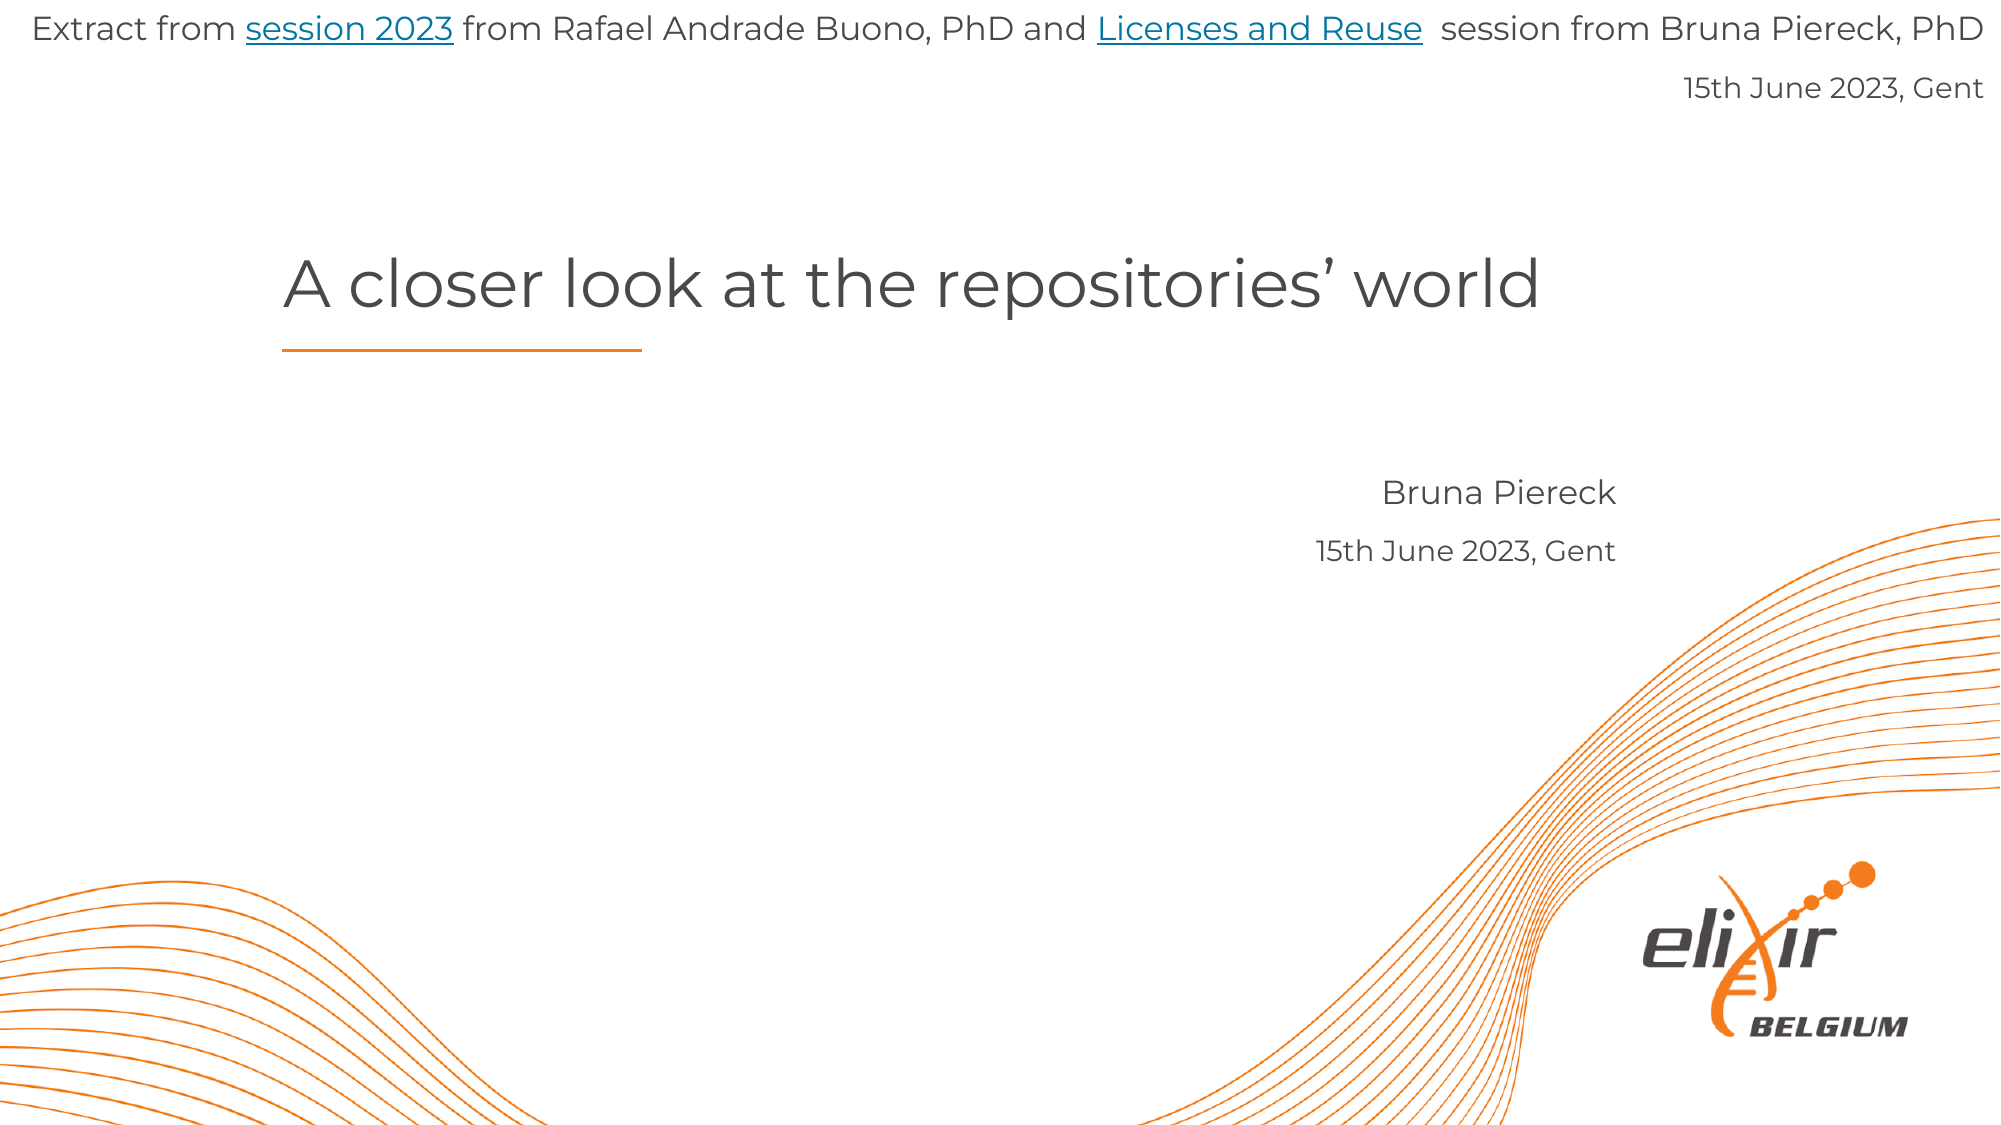

Extract from session 2023 from Rafael Andrade Buono, PhD and Licenses and Reuse  session from Bruna Piereck, PhD
15th June 2023, Gent

A closer look at the repositories’ world

Bruna Piereck
15th June 2023, Gent